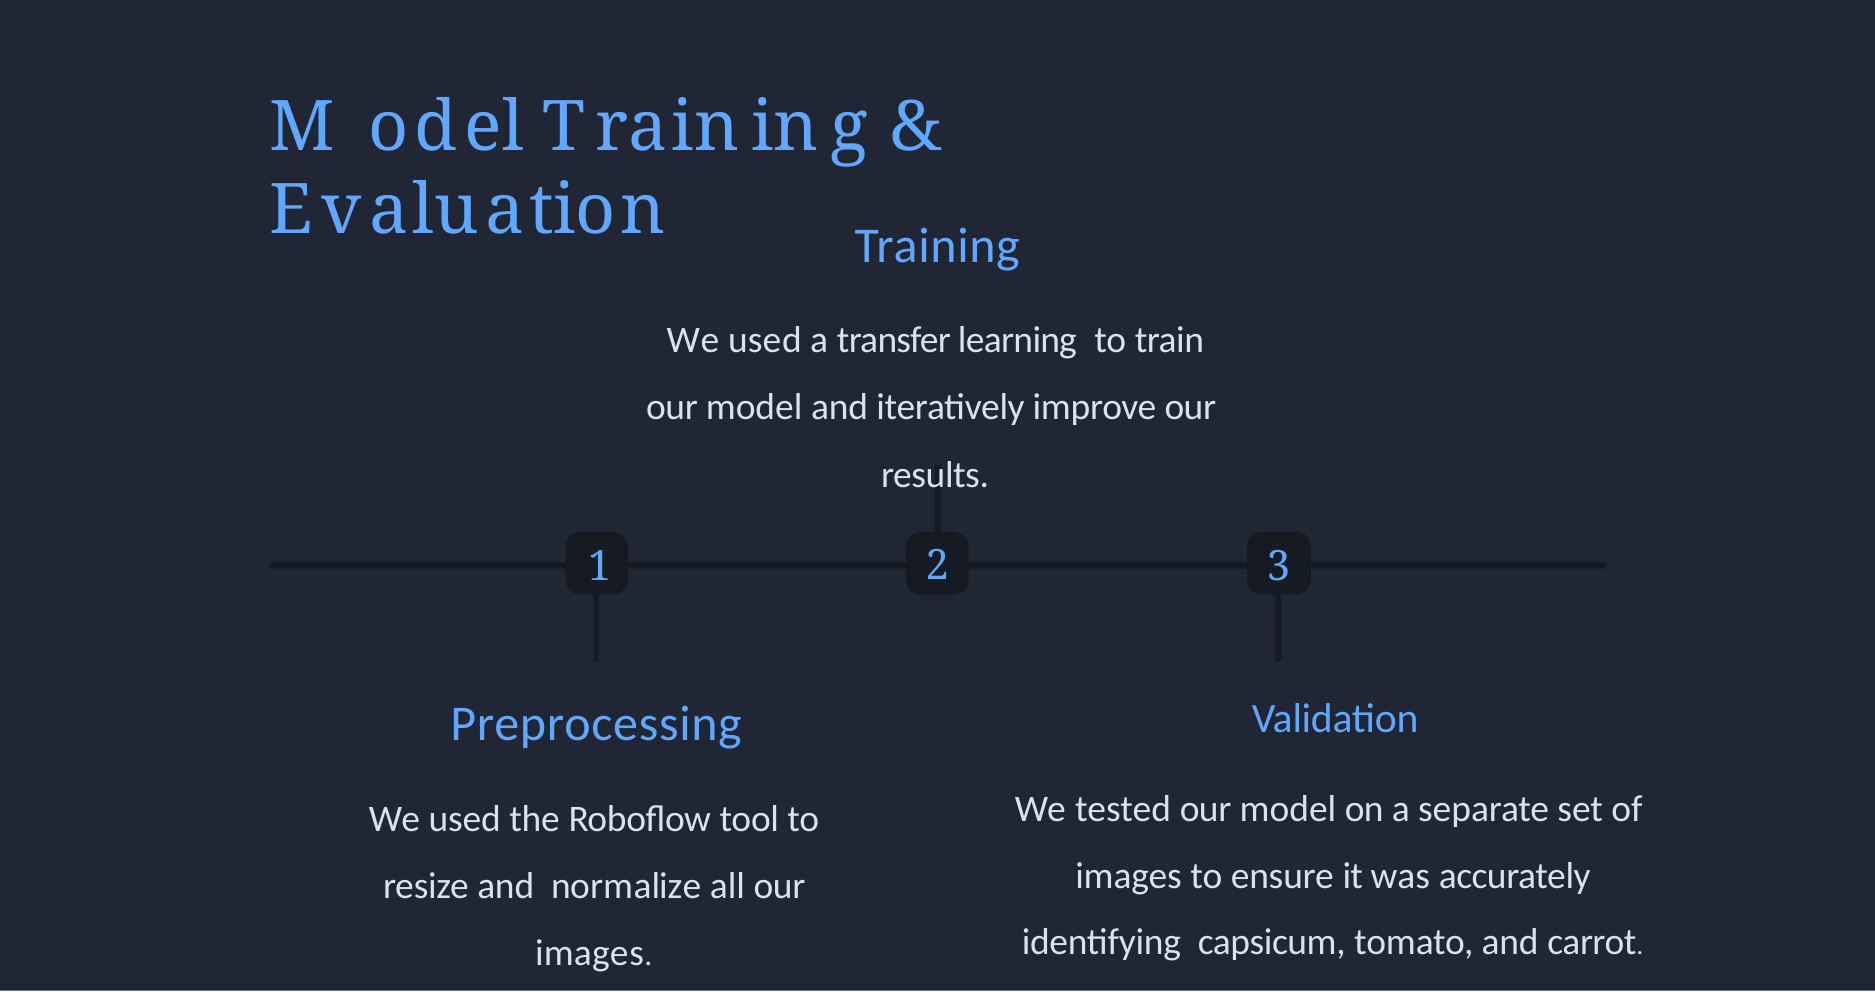

# Model Training & Evaluation
Training
We used a transfer learning  to train our model and iteratively improve our  results.

2
1
3
Preprocessing
We used the Roboflow tool to resize and  normalize all our images.
Validation
We tested our model on a separate set of  images to ensure it was accurately identifying  capsicum, tomato, and carrot.